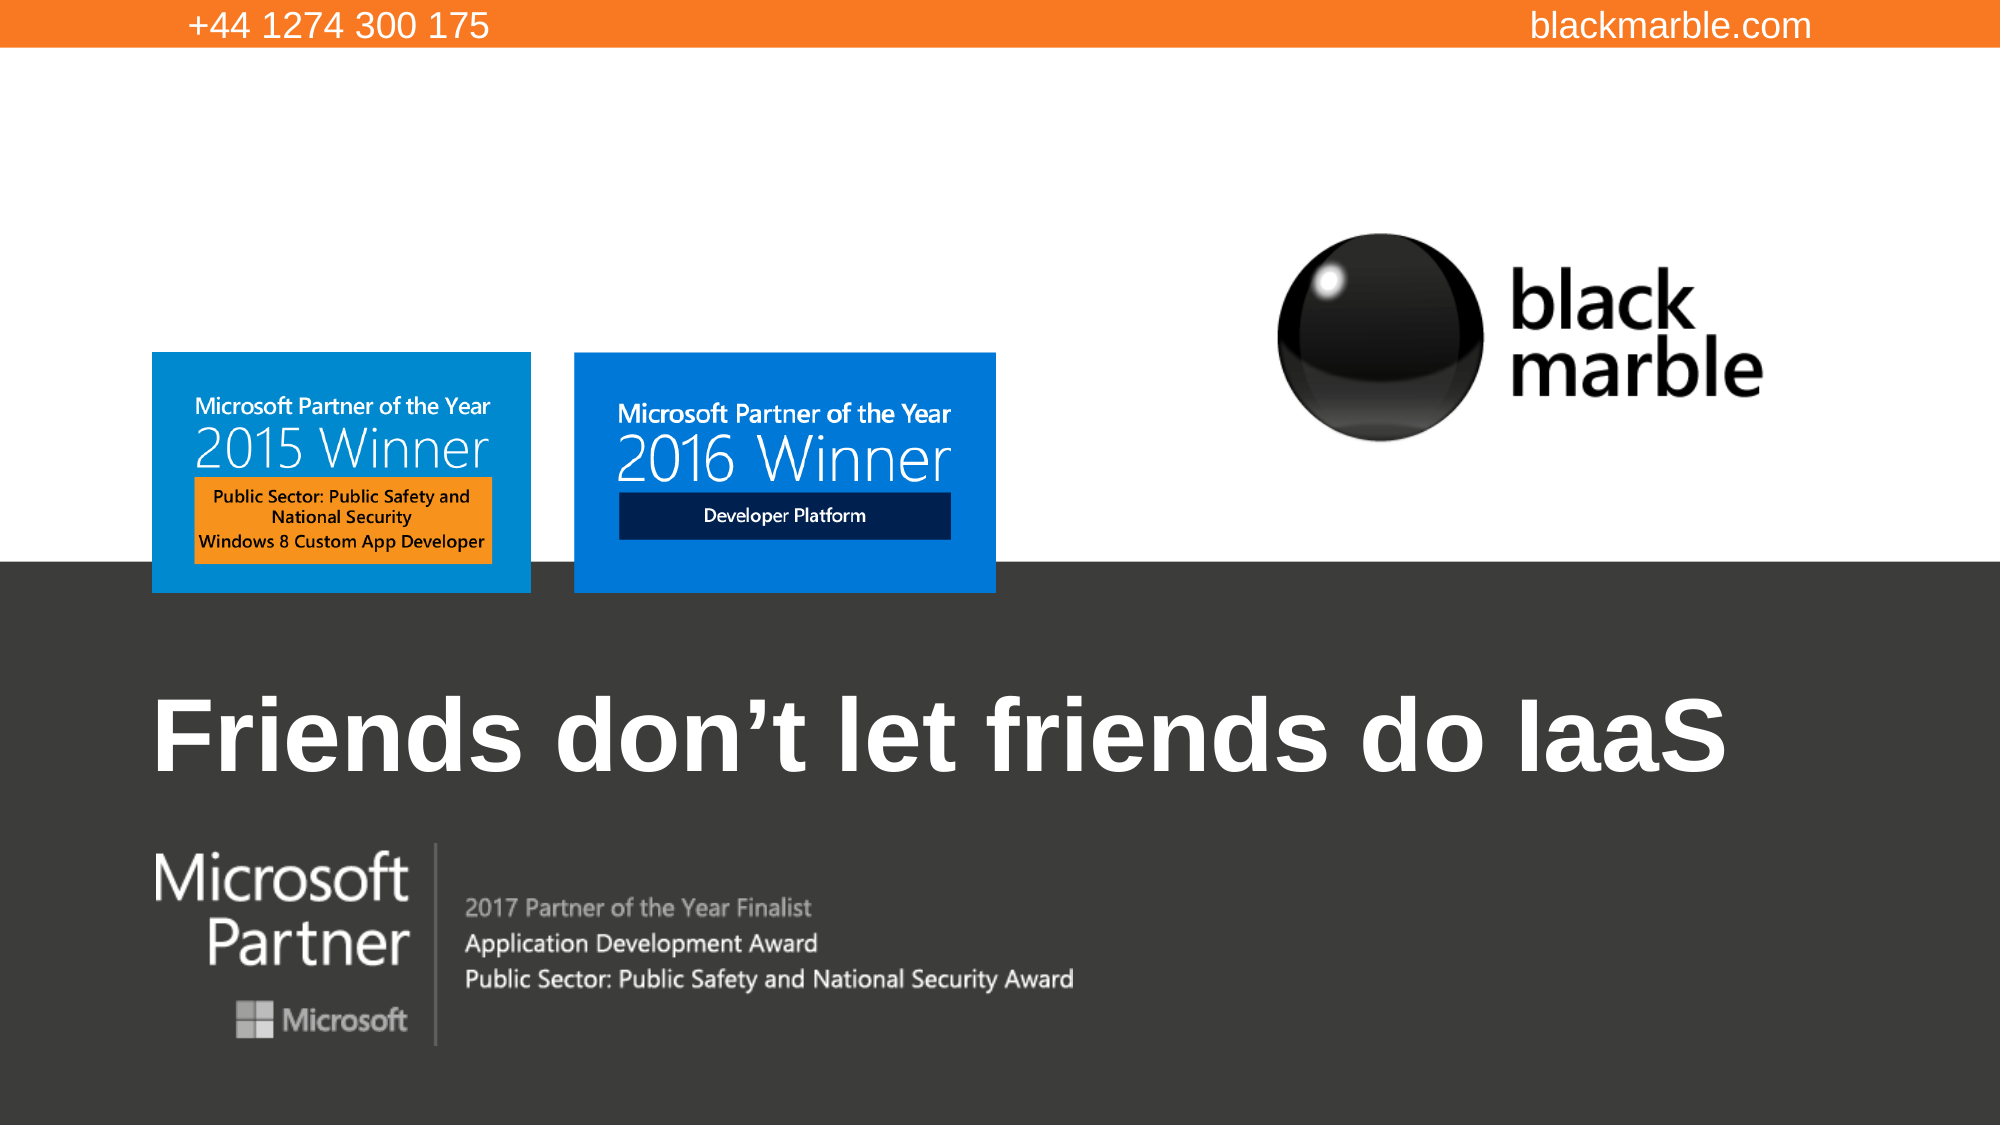

# Friends don’t let friends do IaaS